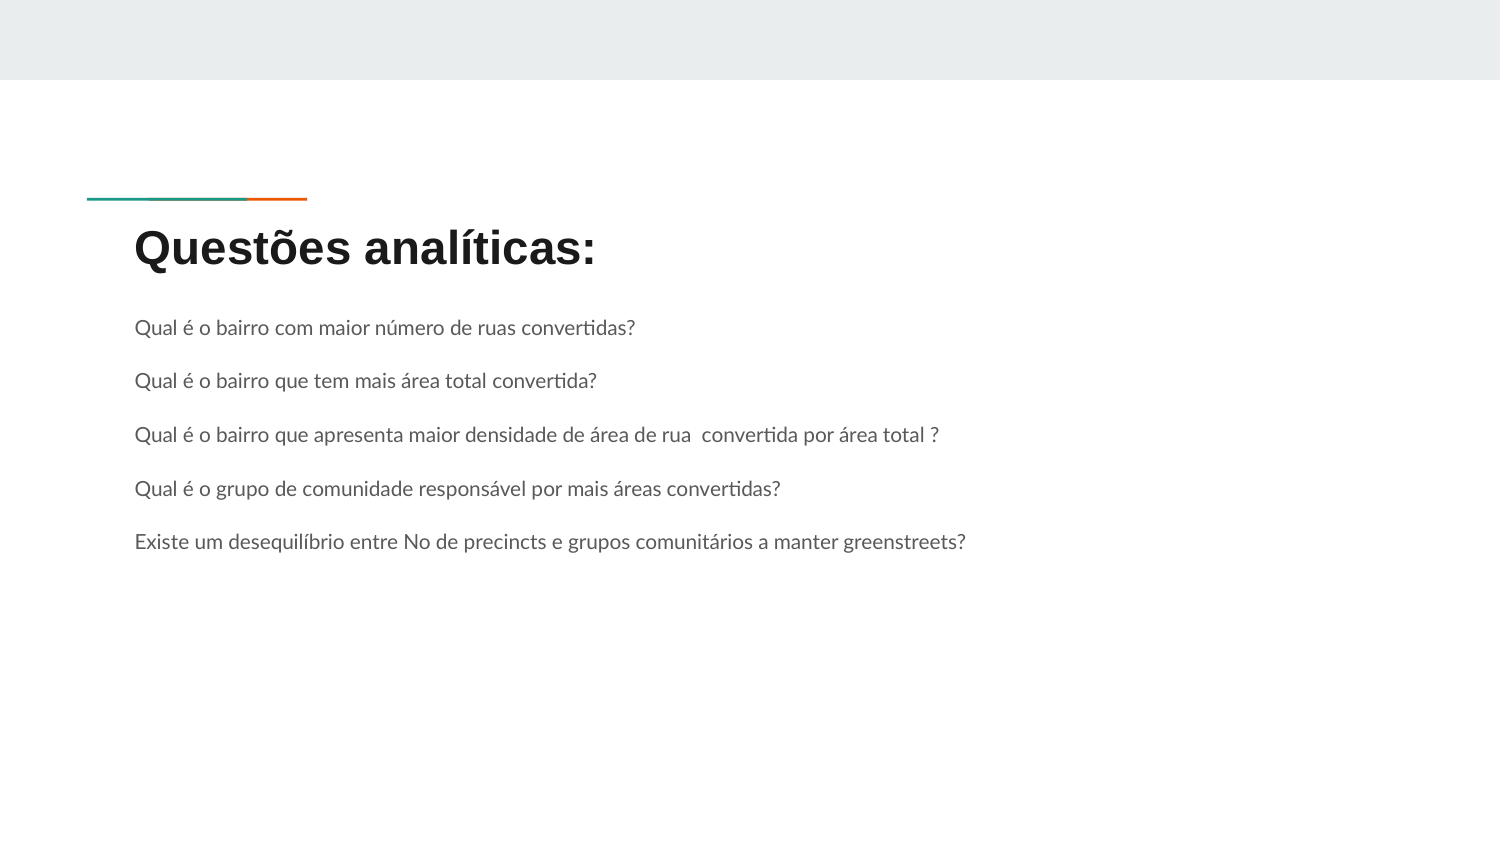

# Questões analíticas:
Qual é o bairro com maior número de ruas convertidas?
Qual é o bairro que tem mais área total convertida?
Qual é o bairro que apresenta maior densidade de área de rua  convertida por área total ?
Qual é o grupo de comunidade responsável por mais áreas convertidas?
Existe um desequilíbrio entre No de precincts e grupos comunitários a manter greenstreets?